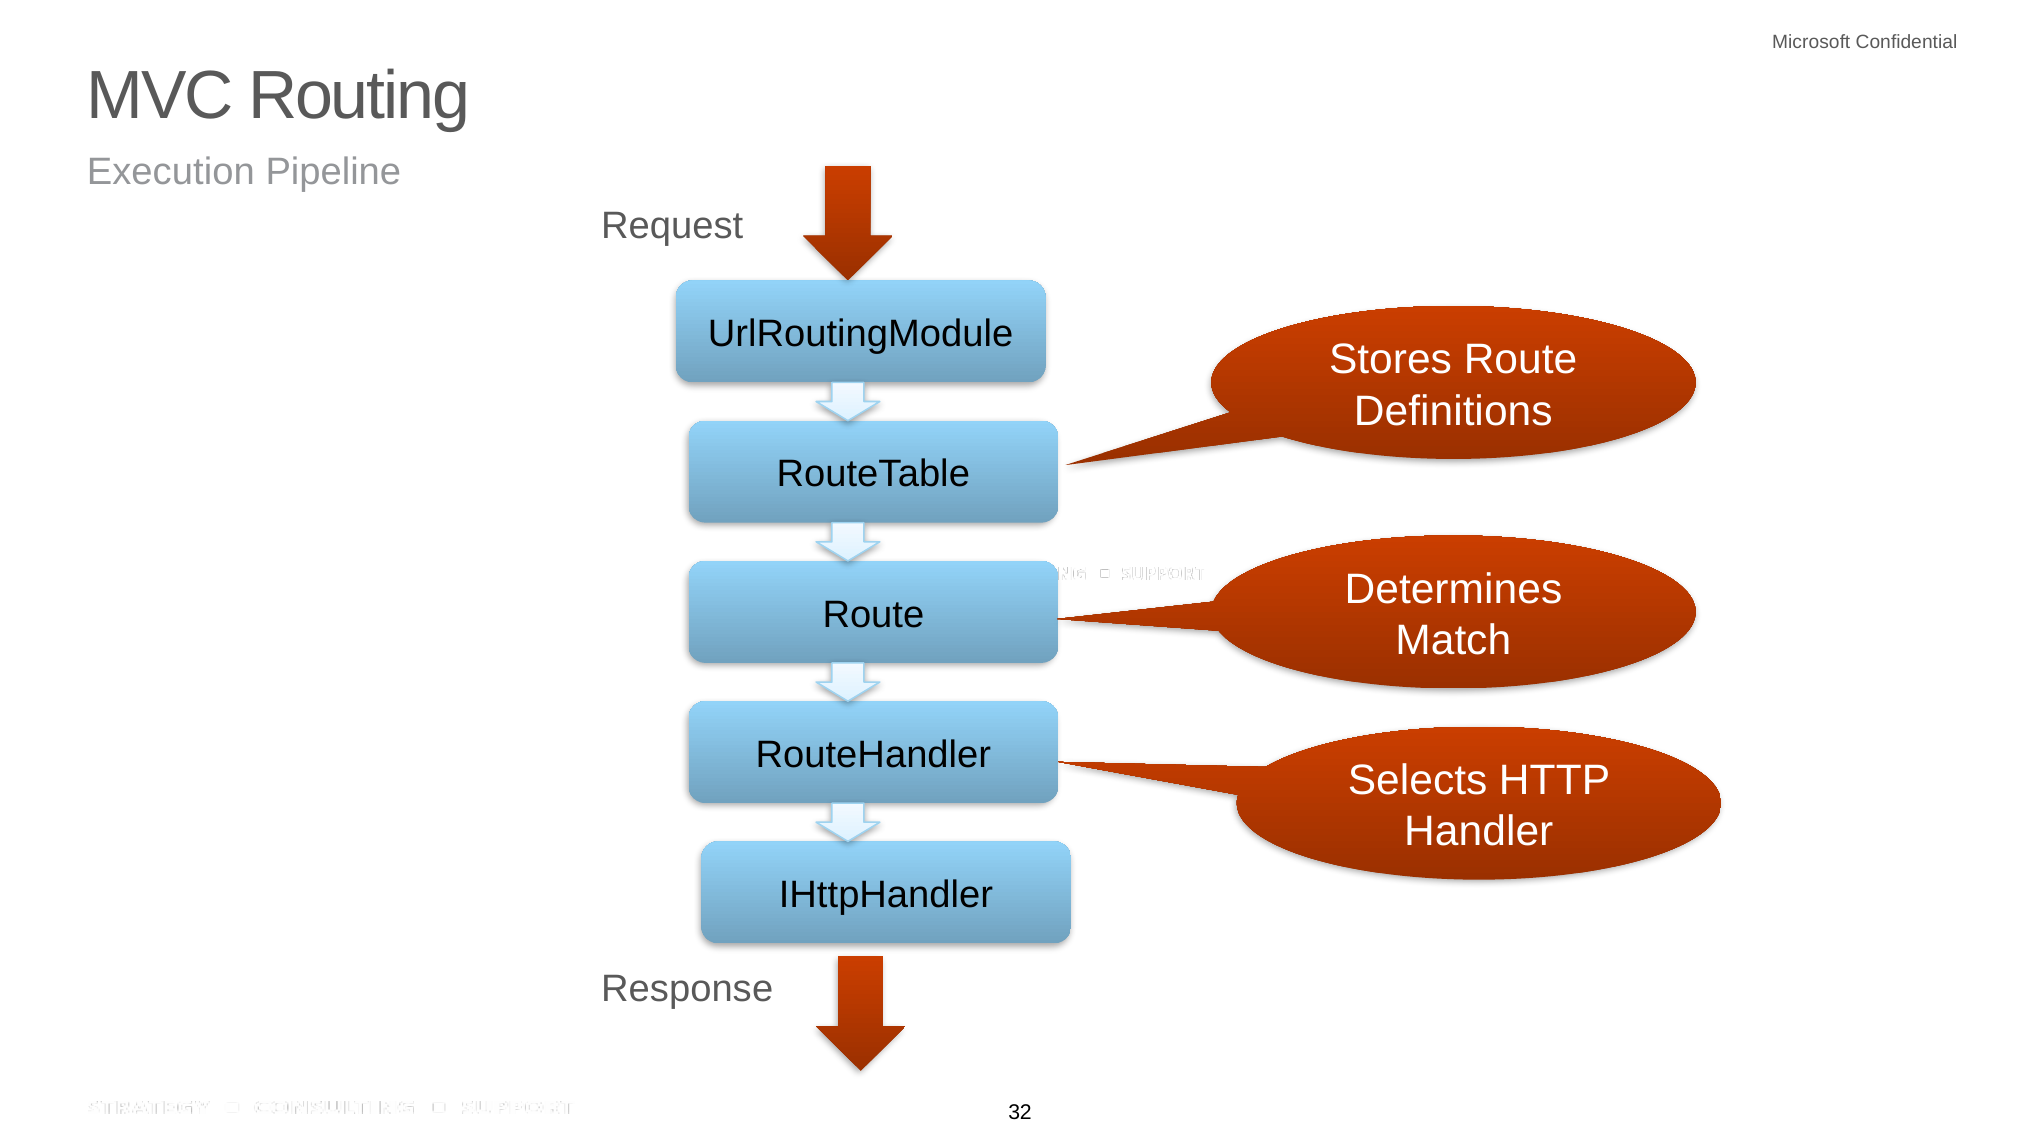

# MVC Routing
Execution Pipeline

Request
UrlRoutingModule

RouteTable

Route

RouteHandler

IHttpHandler
Stores Route Definitions
Determines Match
Selects HTTP
Handler
Response